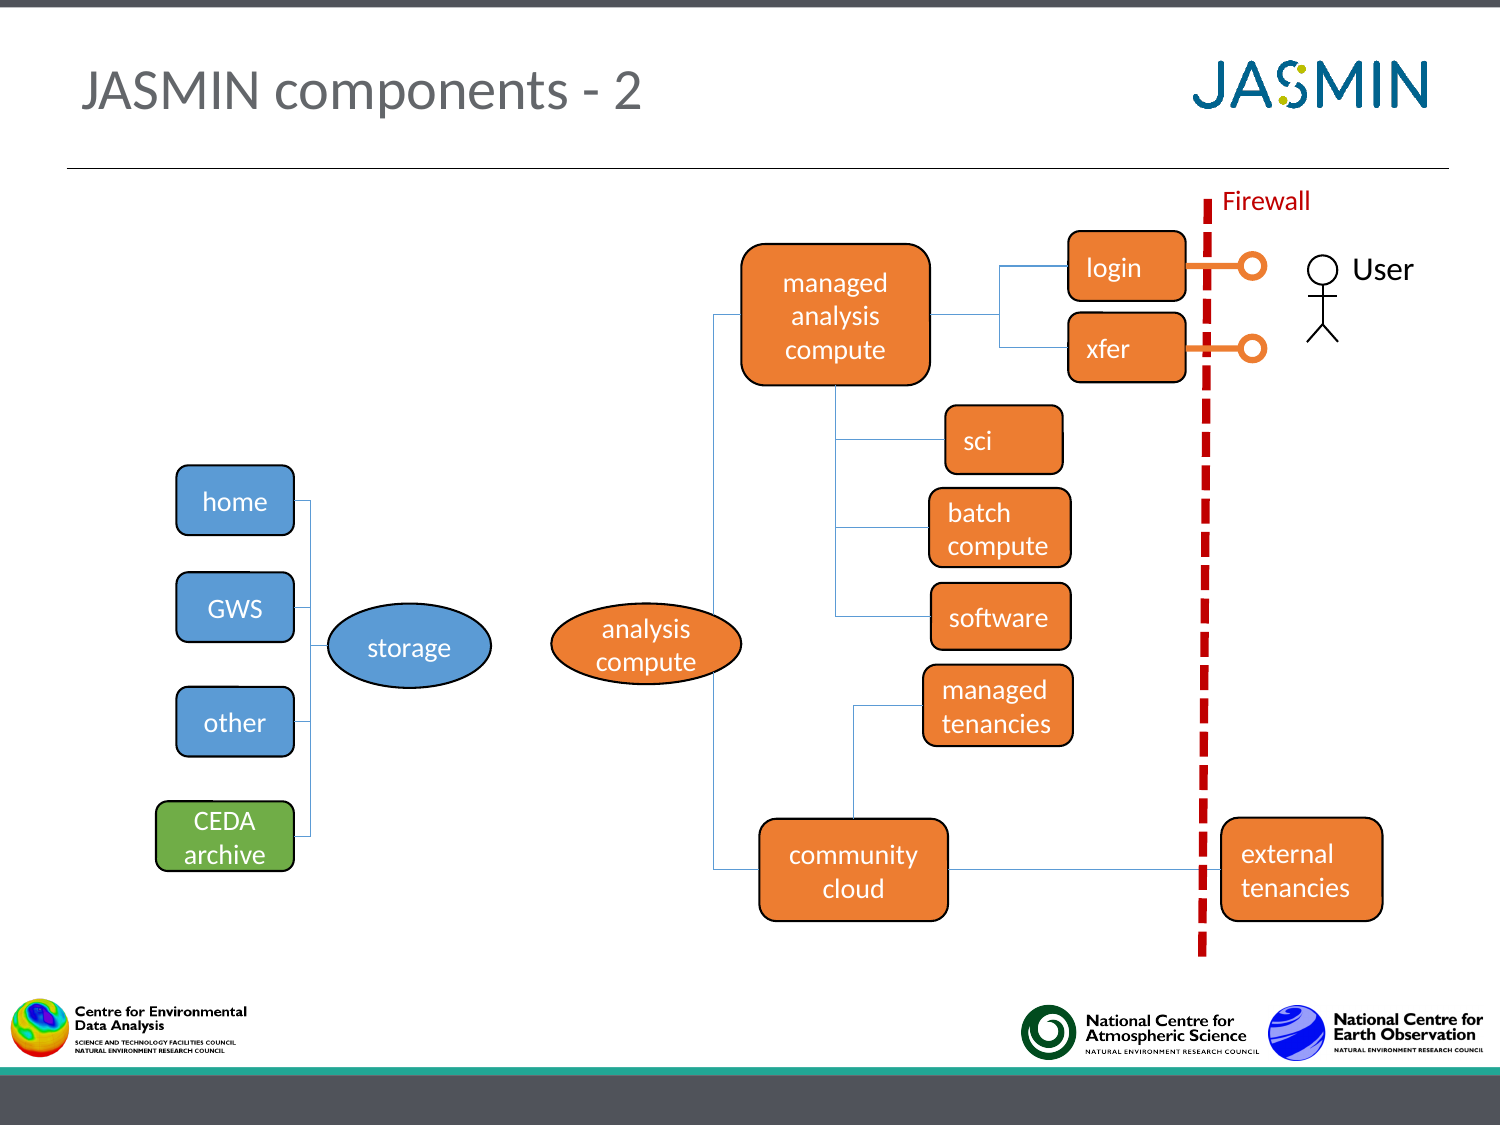

# JASMIN components - 2
Firewall

login
User

managed analysis compute

xfer

sci
home
batch compute
GWS
software
storage
analysis
compute
managed tenancies
other
CEDA archive
external tenancies
community cloud